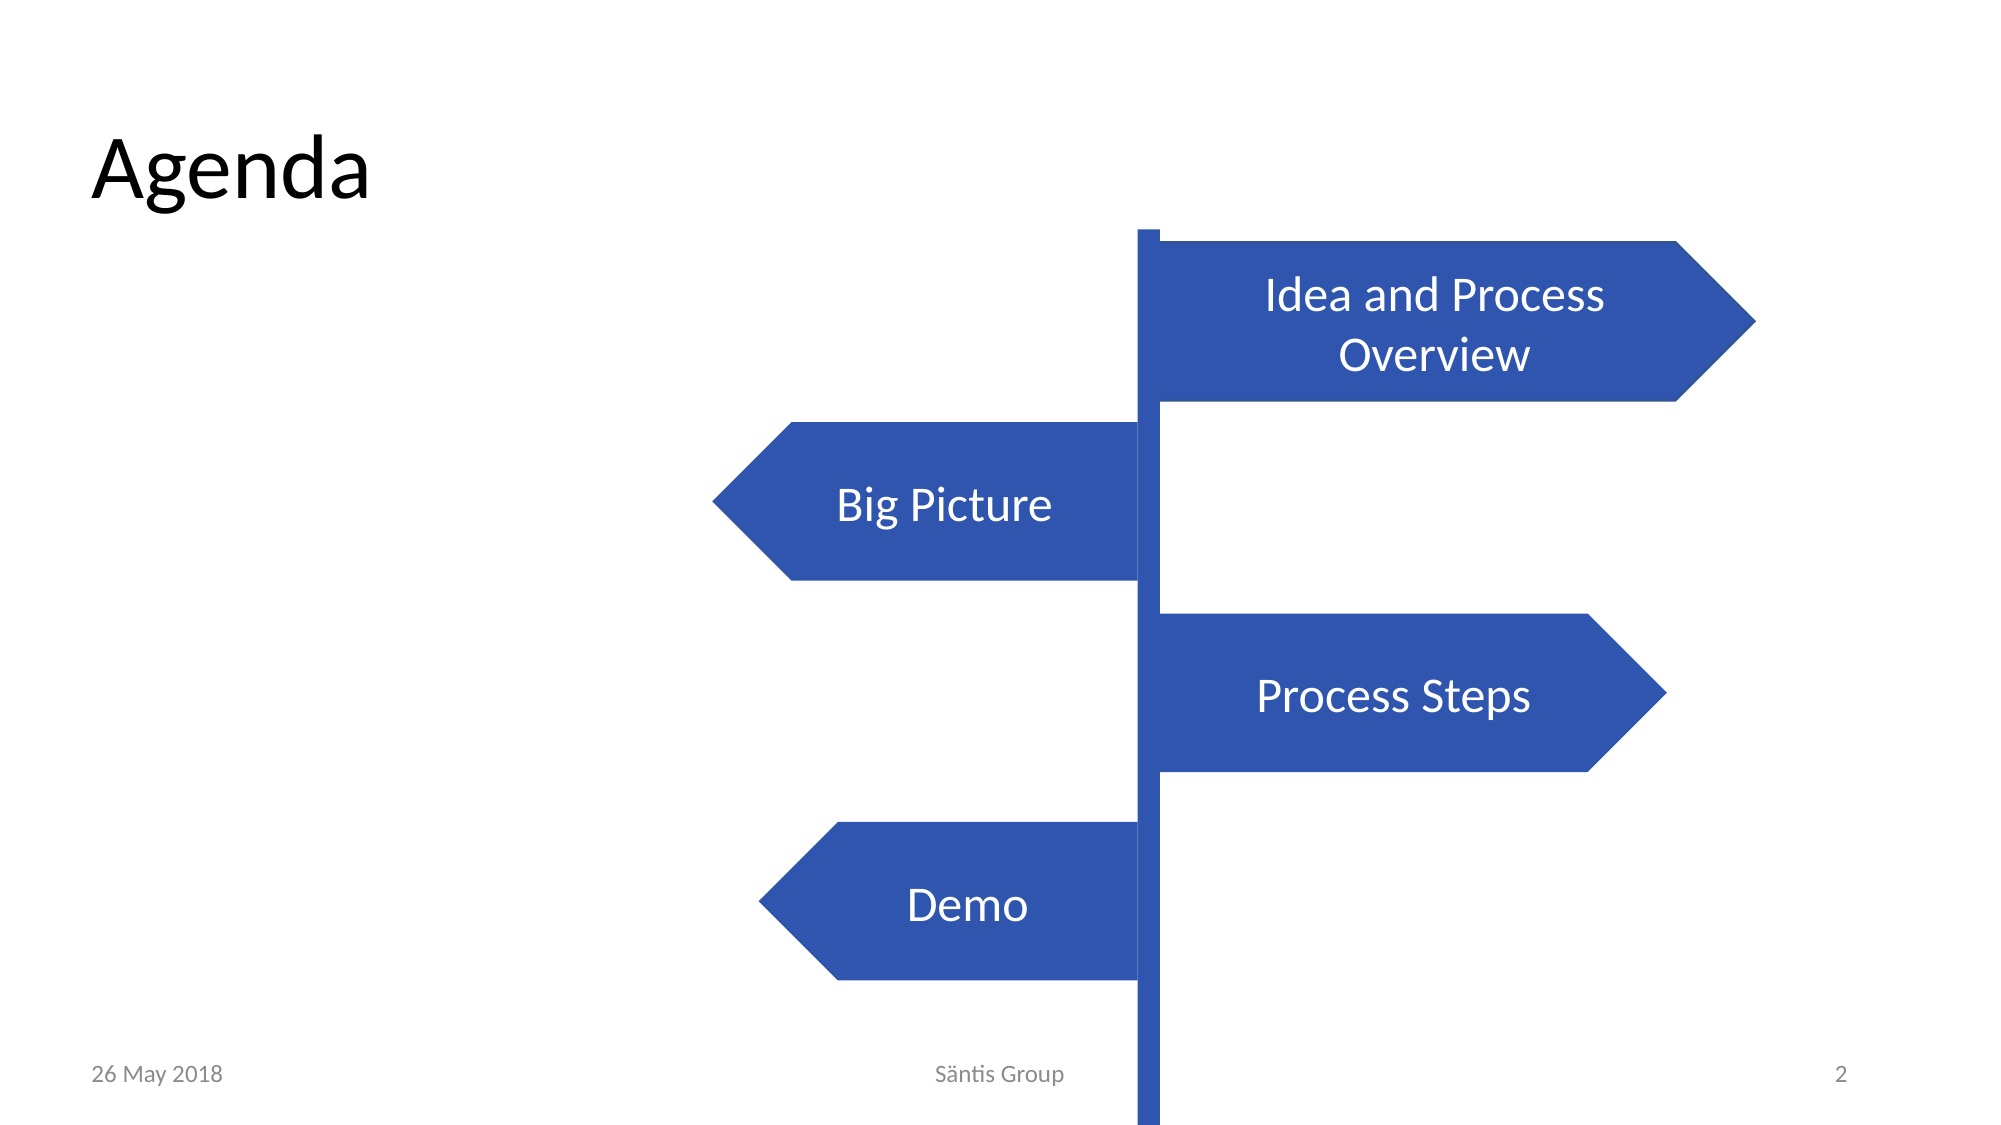

# Agenda

Idea and Process Overview
Big Picture
Process Steps
Demo
26 May 2018
Säntis Group
2